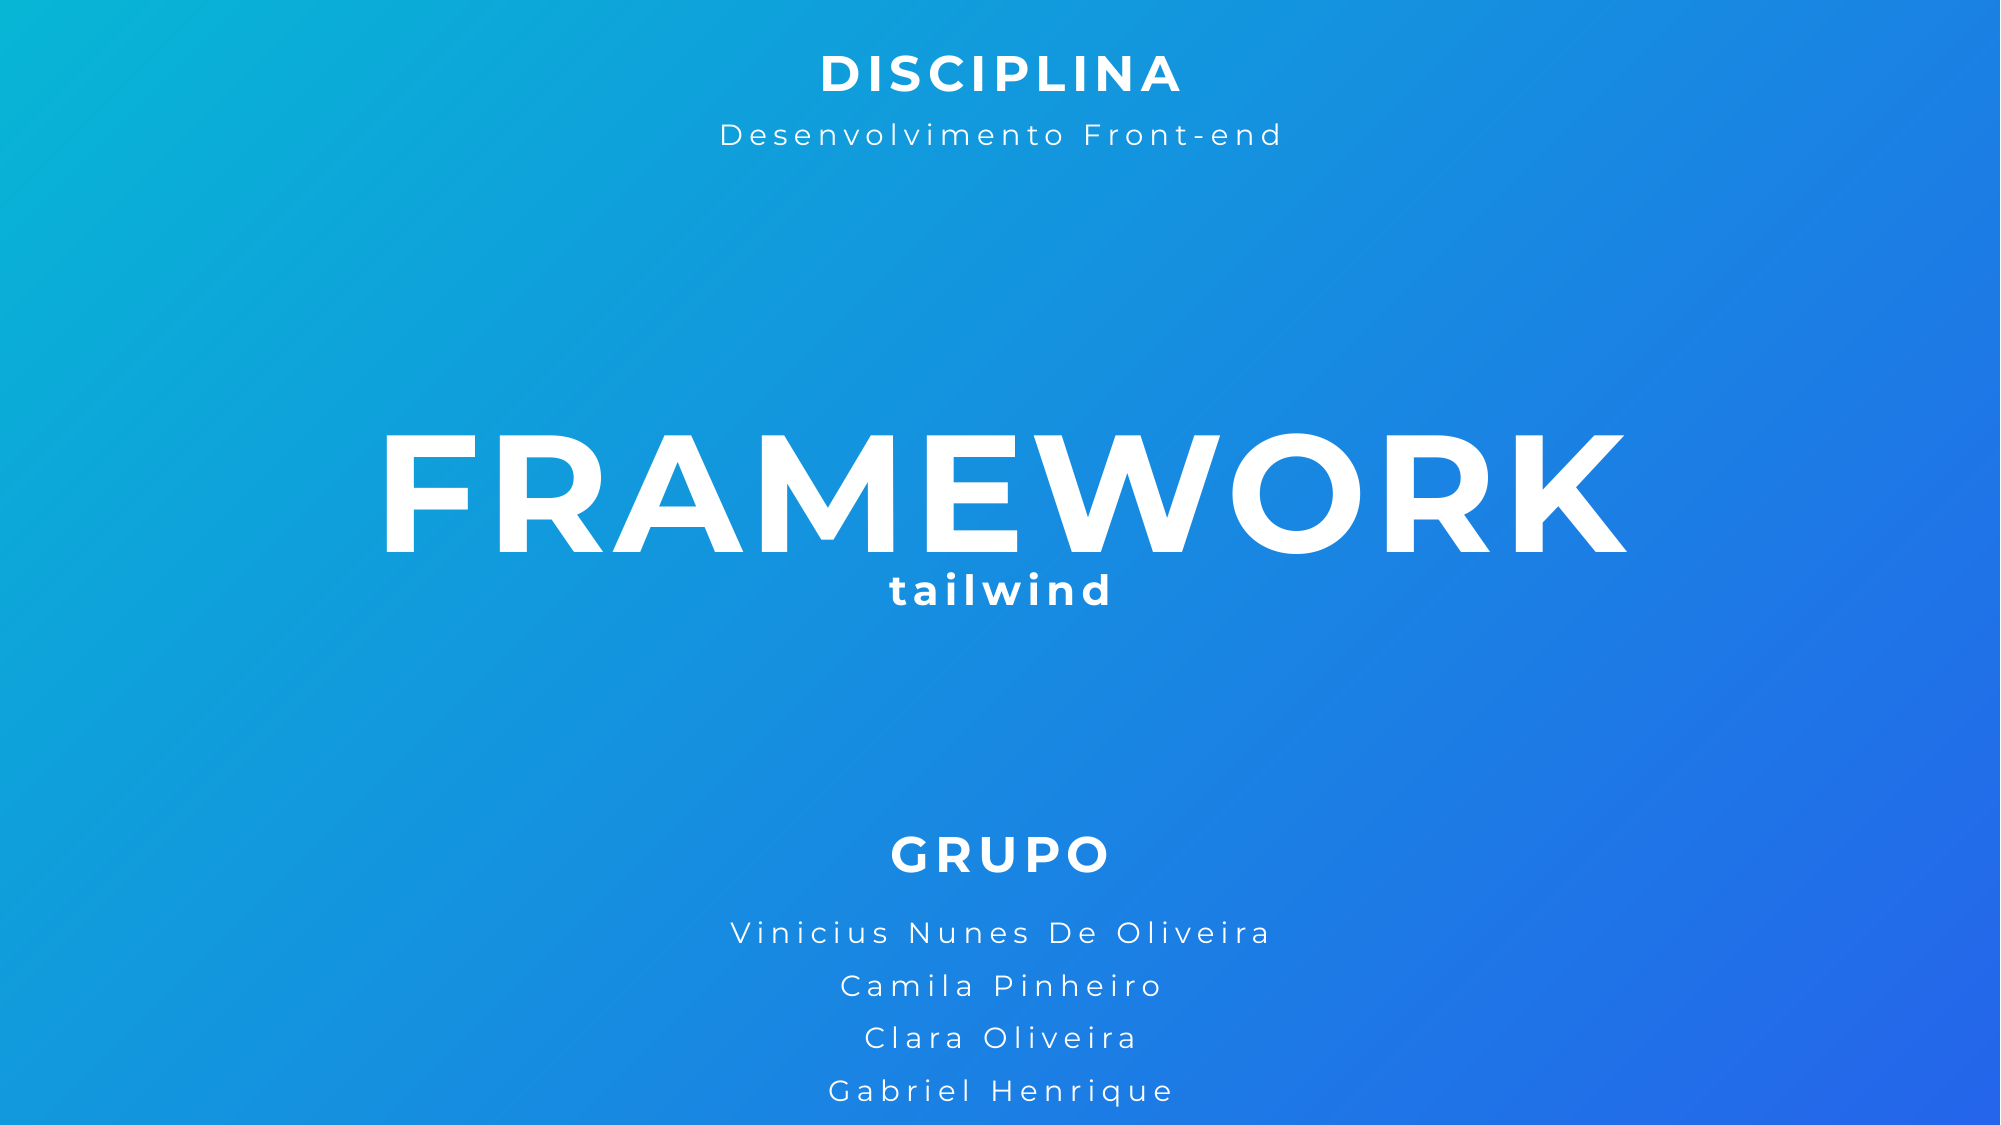

DISCIPLINA
Desenvolvimento Front-end
FRAMEWORK
tailwind
GRUPO
Vinicius Nunes De Oliveira
Camila Pinheiro
Clara Oliveira
Gabriel Henrique